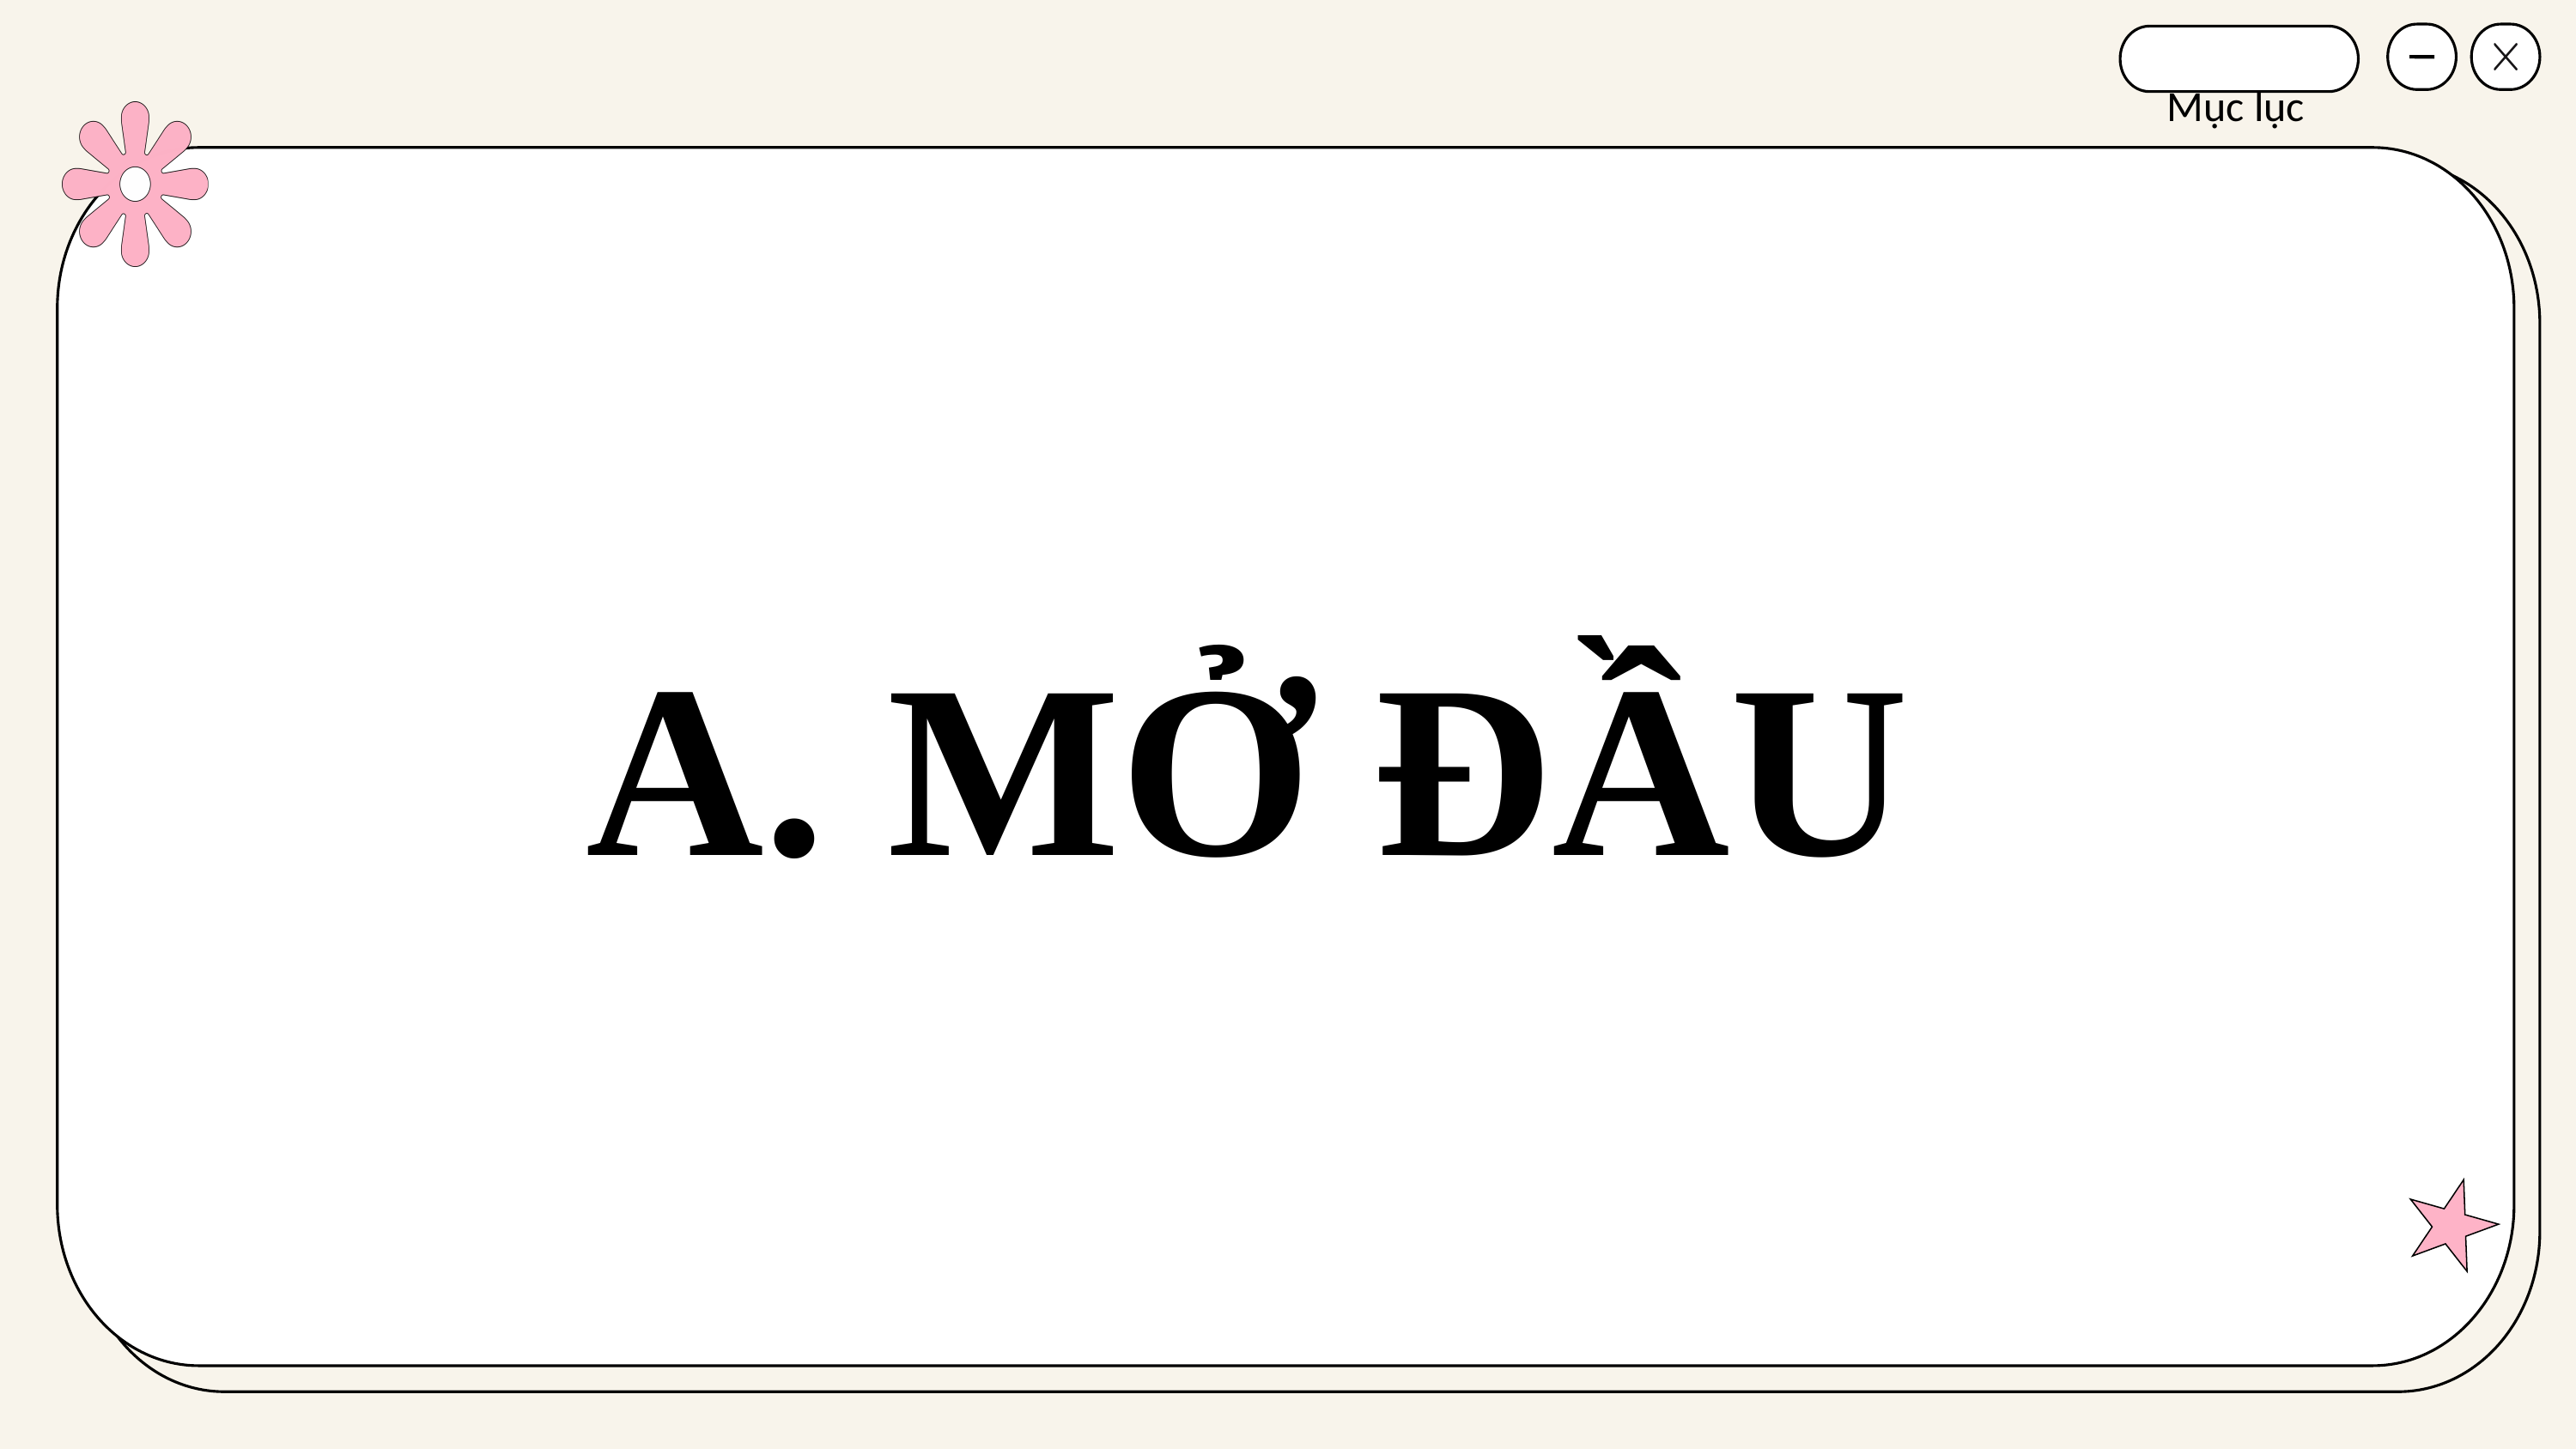

Mục lục

Báo cáo

A. MỞ ĐẦU
Phát triển ứng dụng ghi chú thông minh sử dụng công nghệ Deep Learning

A. MỞ ĐẦU
B. NỘI DUNG
Chương 1: Cơ sở lý thuyết
1.1 Deep learning và neural networks
1.2 Computer Vision (Thị giác máy tính)
1.3 OCR (Nhận diện ký tự quang học)
1.4 Object Detection  (Phát hiện đối tượng)
1.5 Natural Language Processing (Xử lý ngôn ngữ tự nhiên)
      	1.5.1 “LLM (Large Language Model - Mô hình ngôn ngữ lớn)
    	1.5.2  “MLLM (Multimodal Large Language Model - Mô hình ngôn ngữ lớn đa phương thức)
Chương 2: Phương pháp
2.1 Thiết kế module tính toán
2.2 Thiết kế module xử lý ngôn ngữ đa phương tiện
2.3 Xây dựng ứng dụng hệ thống

Hà Nội, tháng 11 năm 2024
Chương 3: Thực nghiệm
      3.1. Mẫu dữ liệu
      3.2. Kết quả
      3.3. Kết luận và hướng phát triển
      3.4. Tài liệu tham khảo